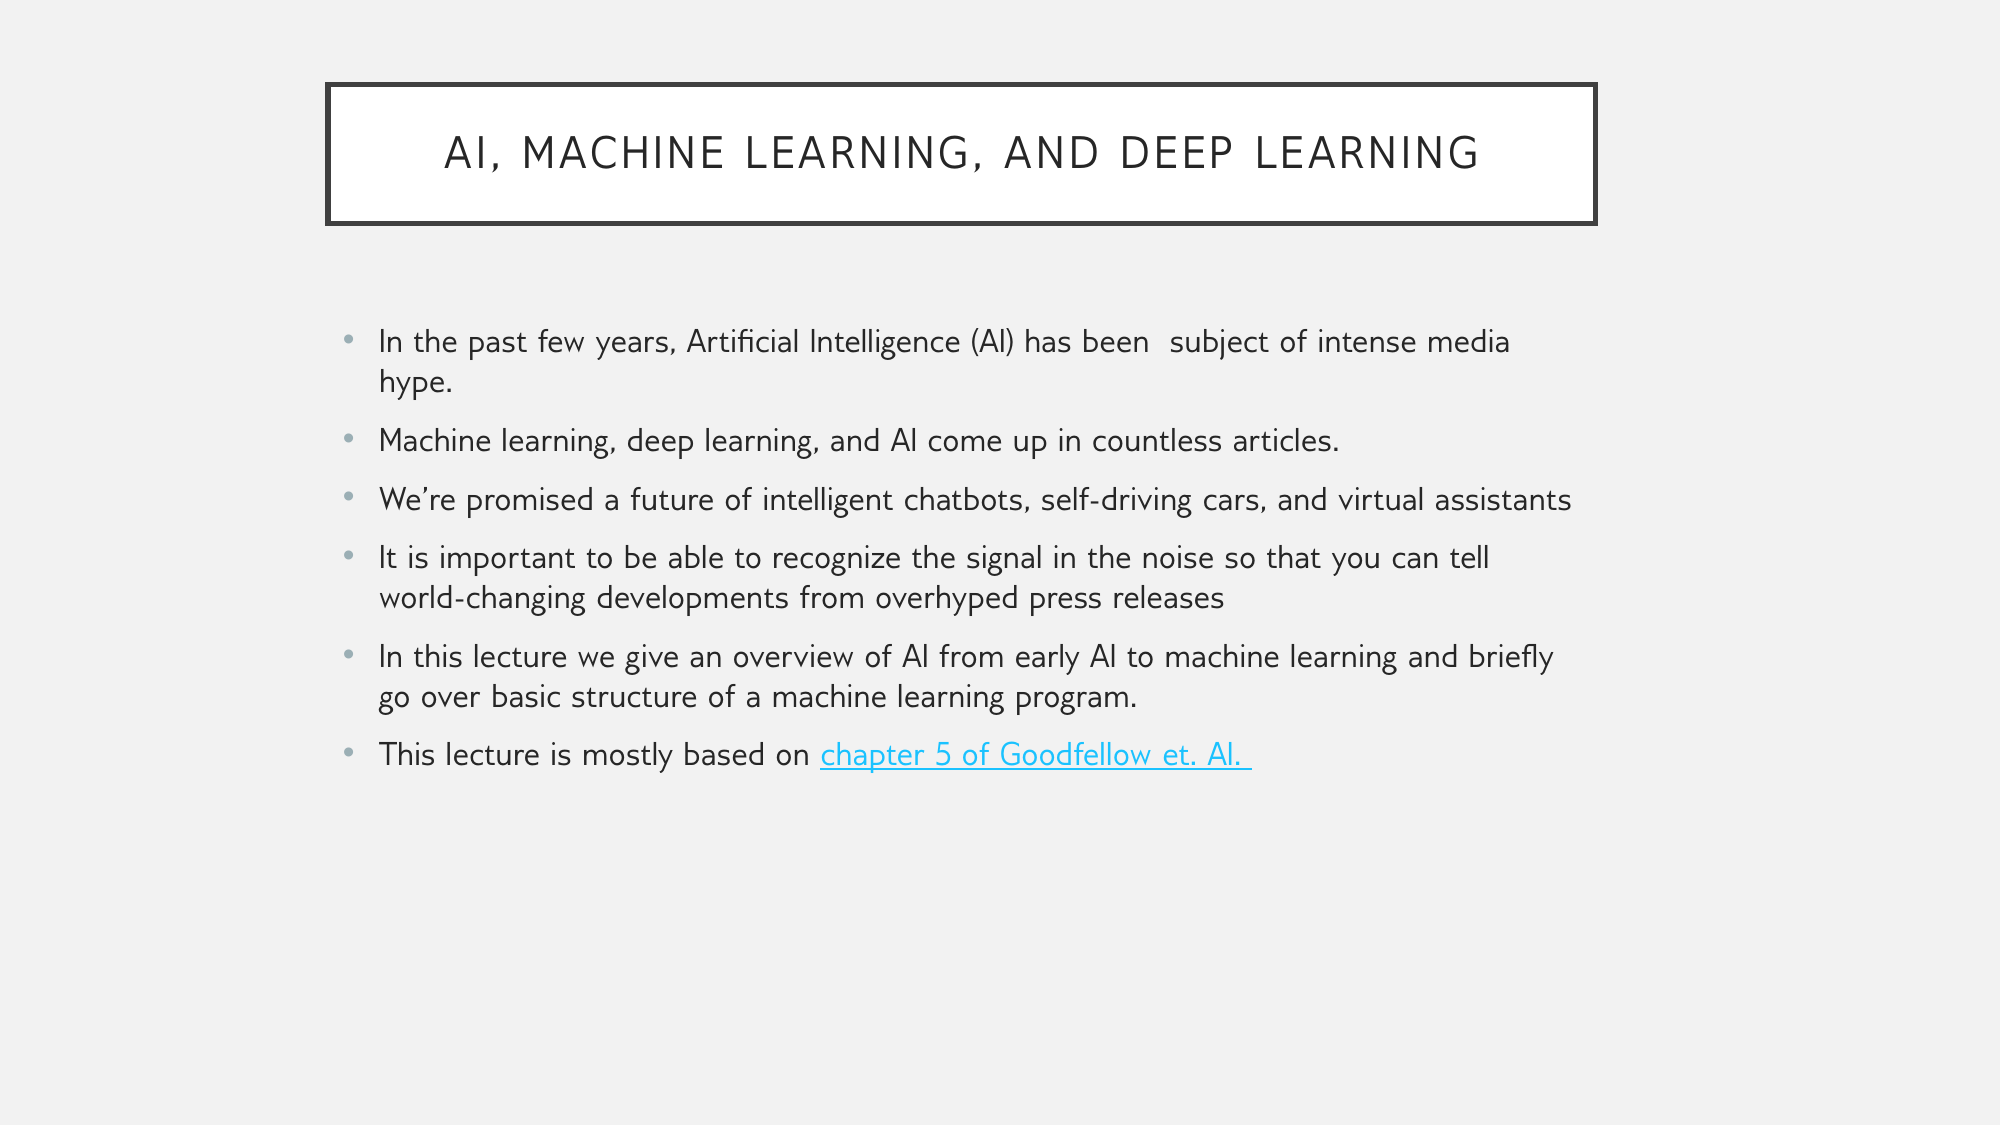

# AI, Machine Learning, and Deep Learning
In the past few years, Artificial Intelligence (AI) has been  subject of intense media hype.
Machine learning, deep learning, and AI come up in countless articles.
We’re promised a future of intelligent chatbots, self-driving cars, and virtual assistants
It is important to be able to recognize the signal in the noise so that you can tell world-changing developments from overhyped press releases
In this lecture we give an overview of AI from early AI to machine learning and briefly go over basic structure of a machine learning program.
This lecture is mostly based on chapter 5 of Goodfellow et. Al.